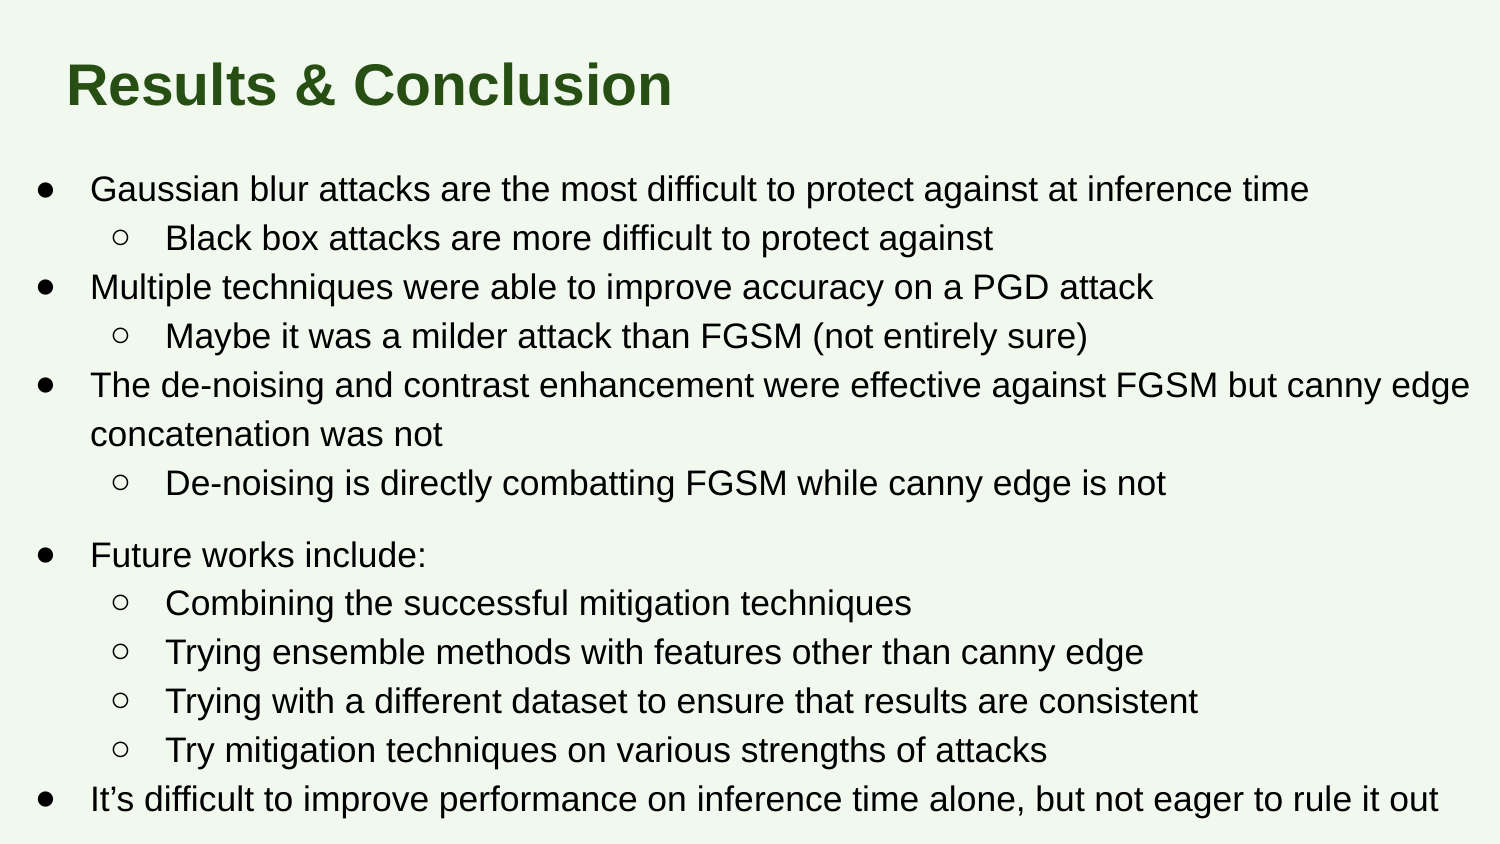

# Results & Conclusion
Gaussian blur attacks are the most difficult to protect against at inference time
Black box attacks are more difficult to protect against
Multiple techniques were able to improve accuracy on a PGD attack
Maybe it was a milder attack than FGSM (not entirely sure)
The de-noising and contrast enhancement were effective against FGSM but canny edge concatenation was not
De-noising is directly combatting FGSM while canny edge is not

Future works include:
Combining the successful mitigation techniques
Trying ensemble methods with features other than canny edge
Trying with a different dataset to ensure that results are consistent
Try mitigation techniques on various strengths of attacks
It’s difficult to improve performance on inference time alone, but not eager to rule it out